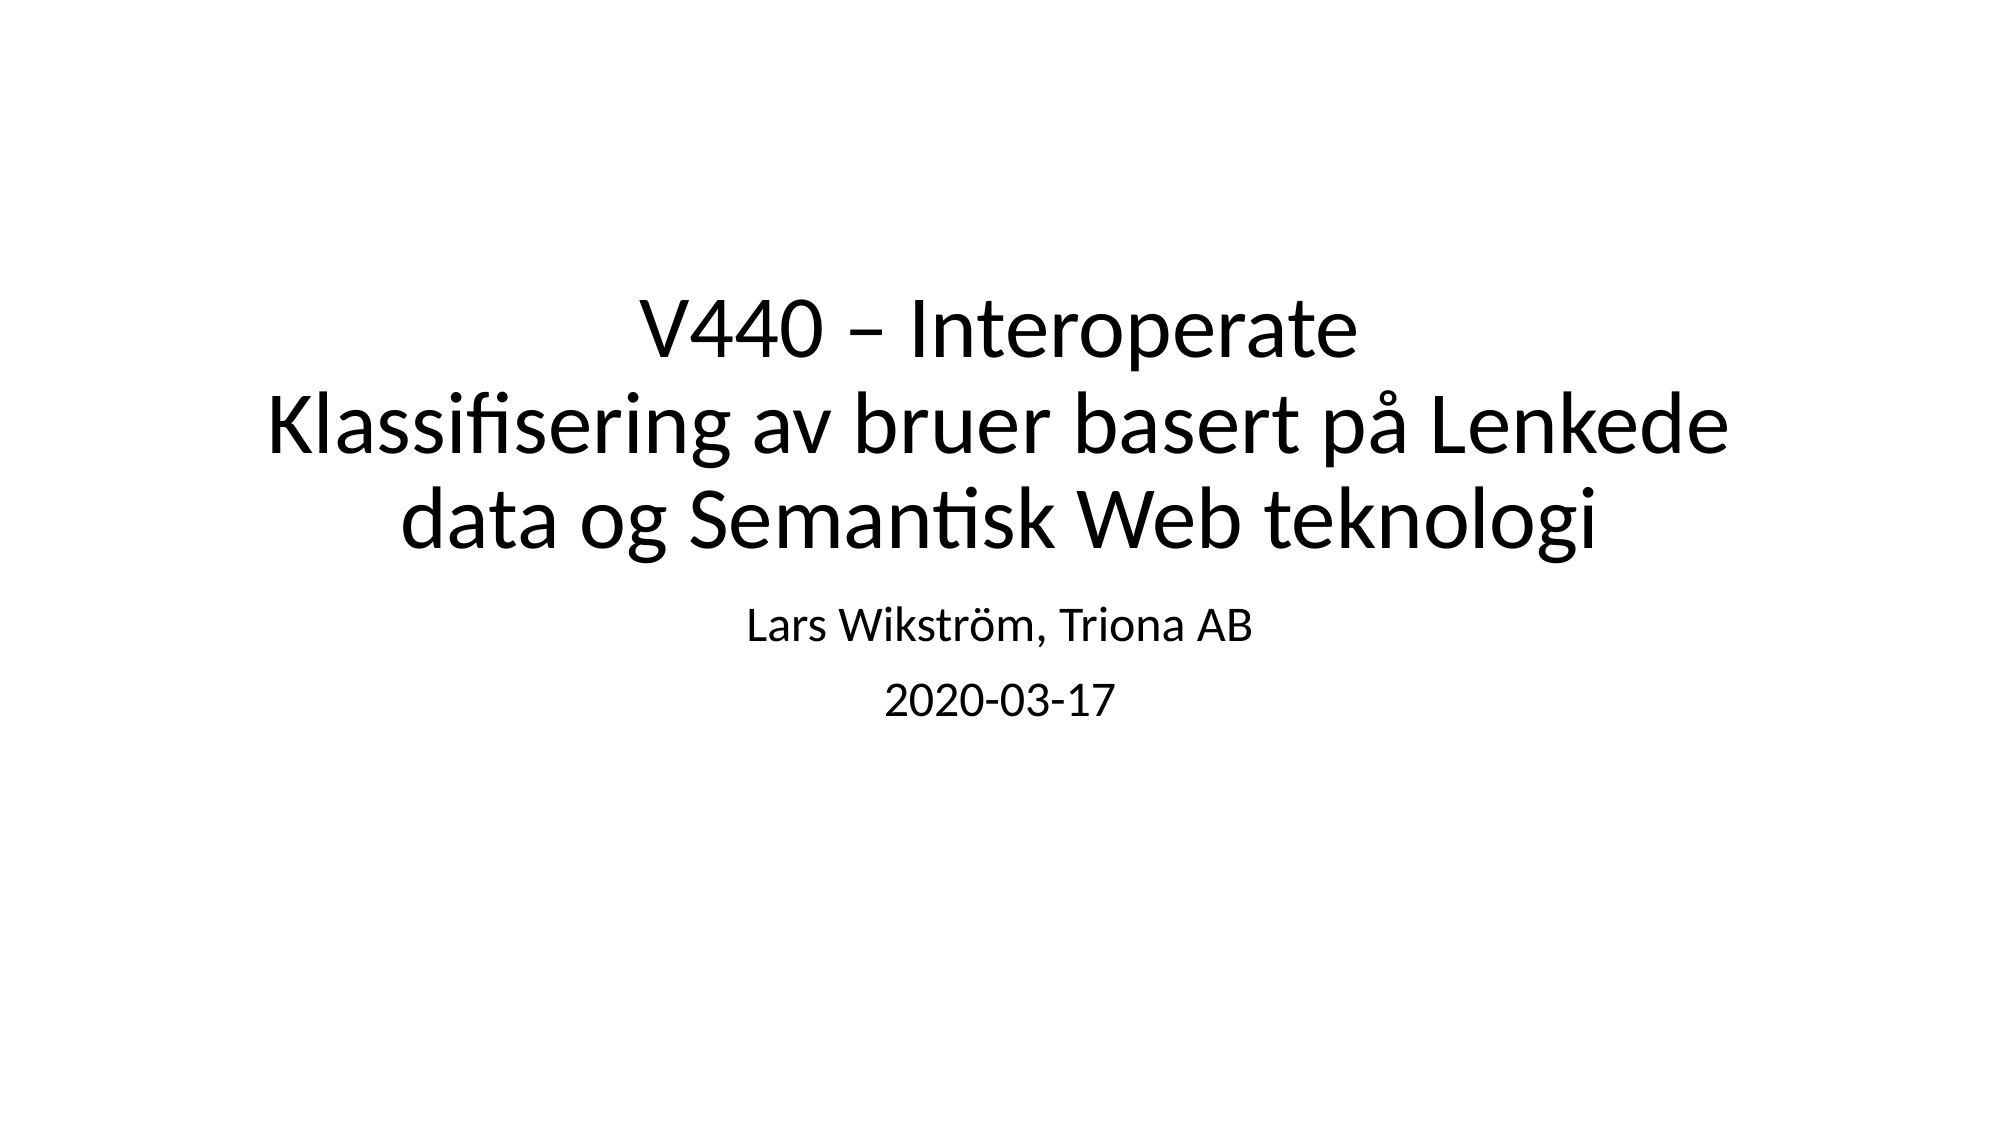

# V440 – Interoperate Klassifisering av bruer basert på Lenkede data og Semantisk Web teknologi
Lars Wikström, Triona AB
2020-03-17